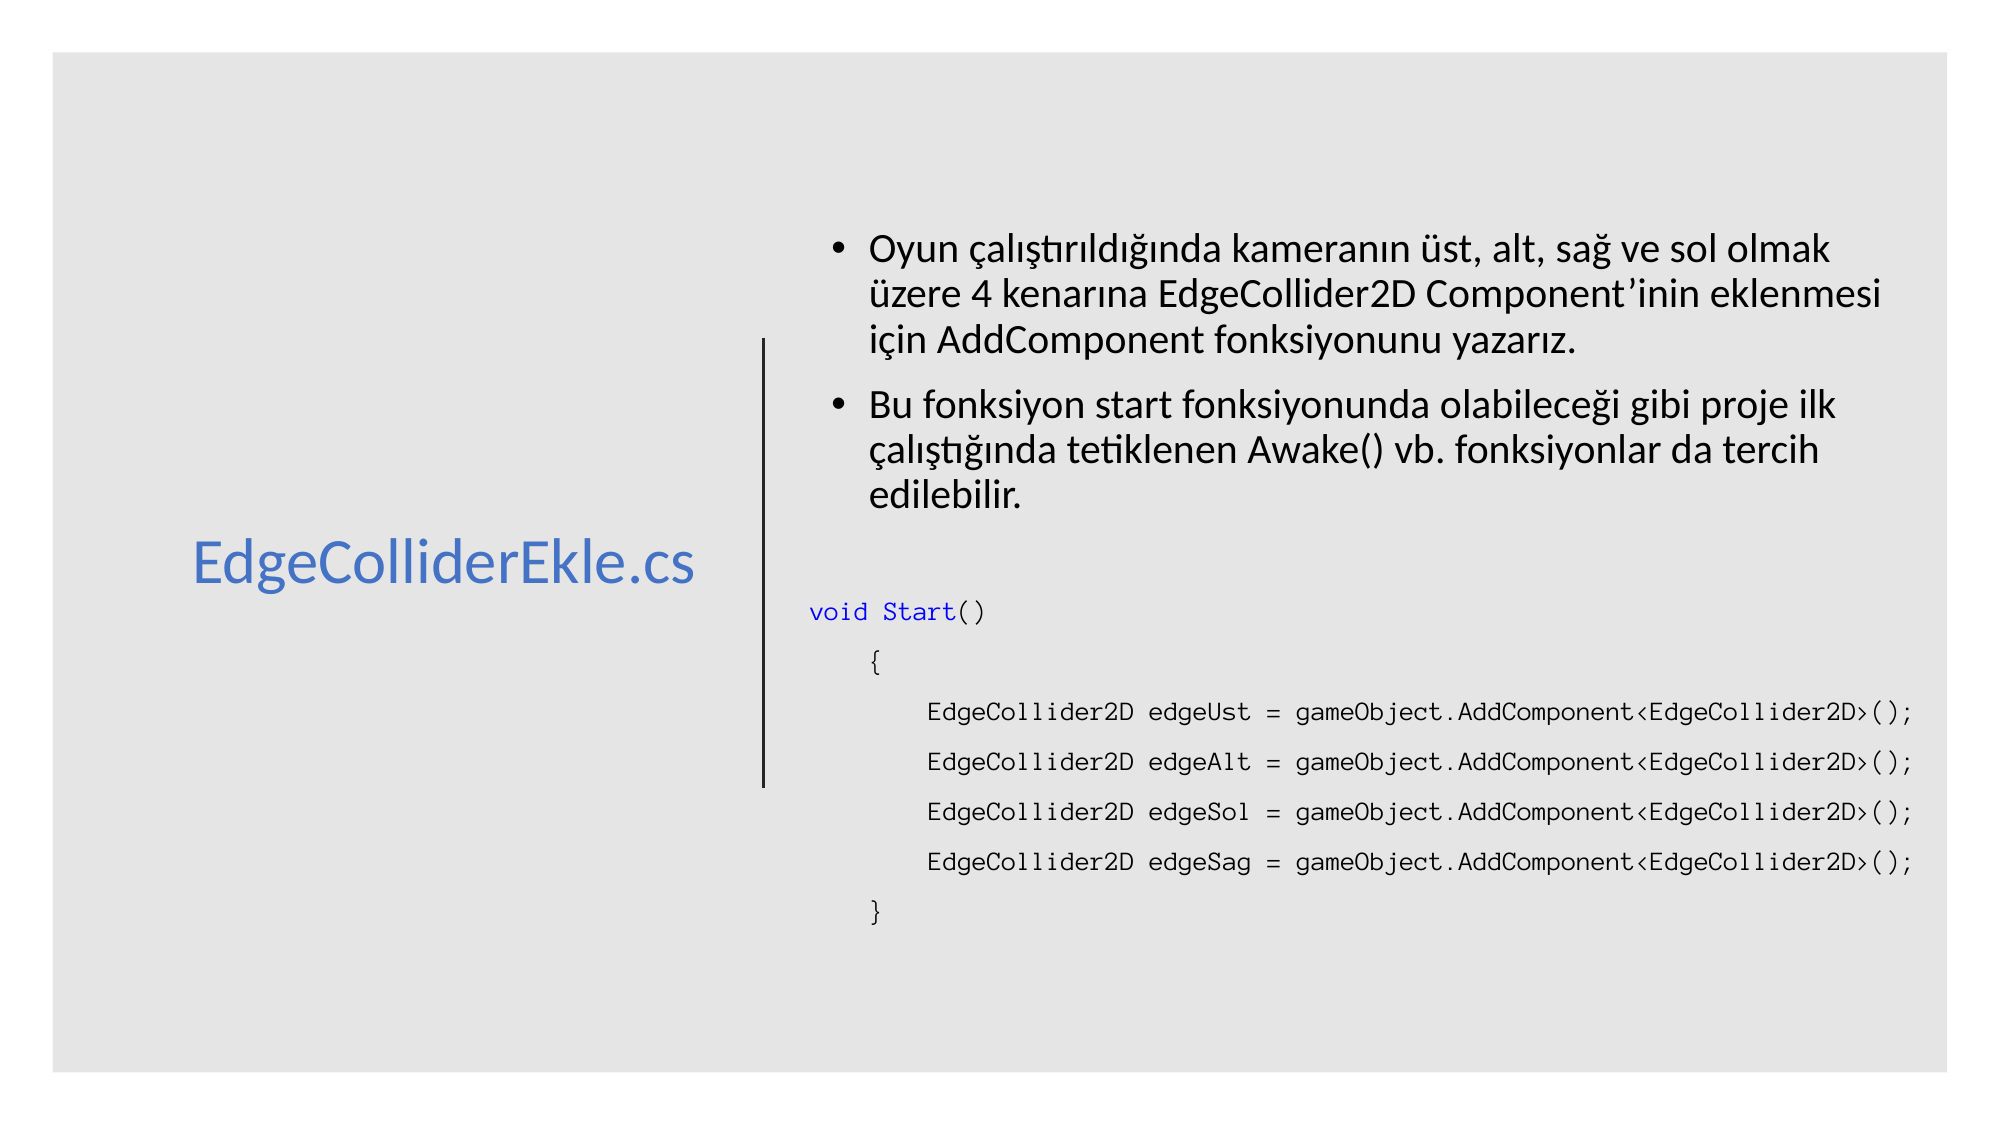

Oyun çalıştırıldığında kameranın üst, alt, sağ ve sol olmak üzere 4 kenarına EdgeCollider2D Component’inin eklenmesi için AddComponent fonksiyonunu yazarız.
Bu fonksiyon start fonksiyonunda olabileceği gibi proje ilk çalıştığında tetiklenen Awake() vb. fonksiyonlar da tercih edilebilir.
# EdgeColliderEkle.cs
void Start()
    {
        EdgeCollider2D edgeUst = gameObject.AddComponent<EdgeCollider2D>();
        EdgeCollider2D edgeAlt = gameObject.AddComponent<EdgeCollider2D>();
        EdgeCollider2D edgeSol = gameObject.AddComponent<EdgeCollider2D>();
        EdgeCollider2D edgeSag = gameObject.AddComponent<EdgeCollider2D>();
    }